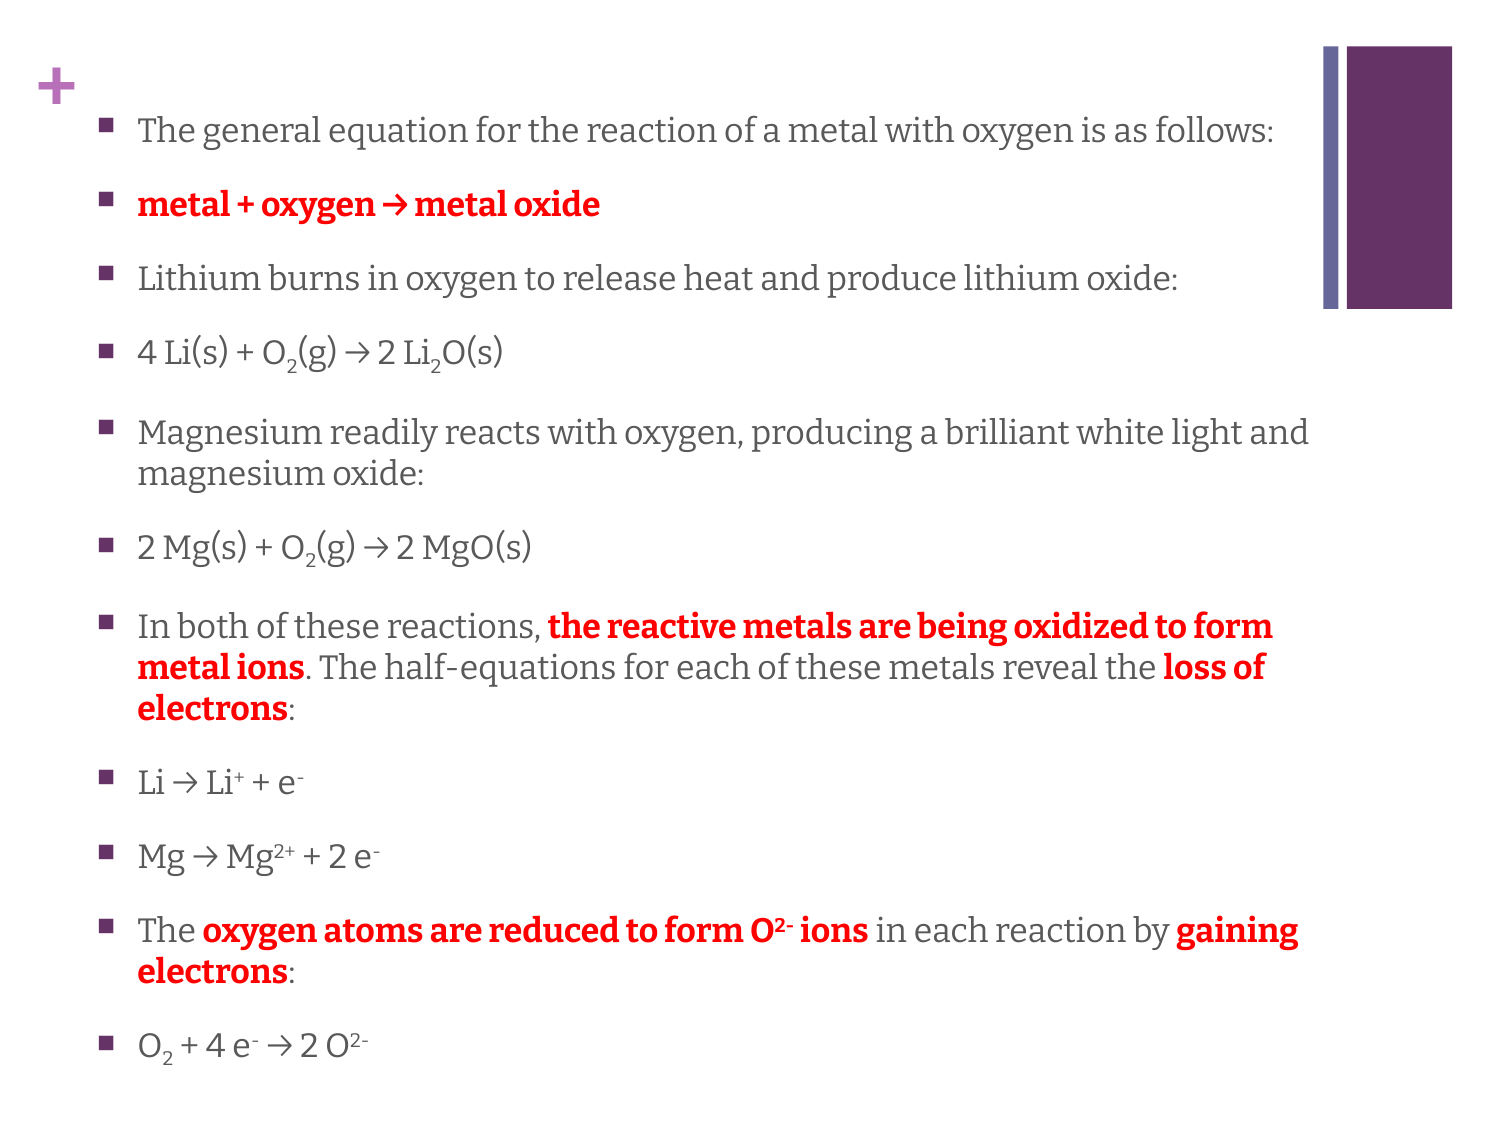

The general equation for the reaction of a metal with oxygen is as follows:
metal + oxygen → metal oxide
Lithium burns in oxygen to release heat and produce lithium oxide:
4 Li(s) + O2(g) → 2 Li2O(s)
Magnesium readily reacts with oxygen, producing a brilliant white light and magnesium oxide:
2 Mg(s) + O2(g) → 2 MgO(s)
In both of these reactions, the reactive metals are being oxidized to form metal ions. The half-equations for each of these metals reveal the loss of electrons:
Li → Li+ + e-
Mg → Mg2+ + 2 e-
The oxygen atoms are reduced to form O2- ions in each reaction by gaining electrons:
O2 + 4 e- → 2 O2-